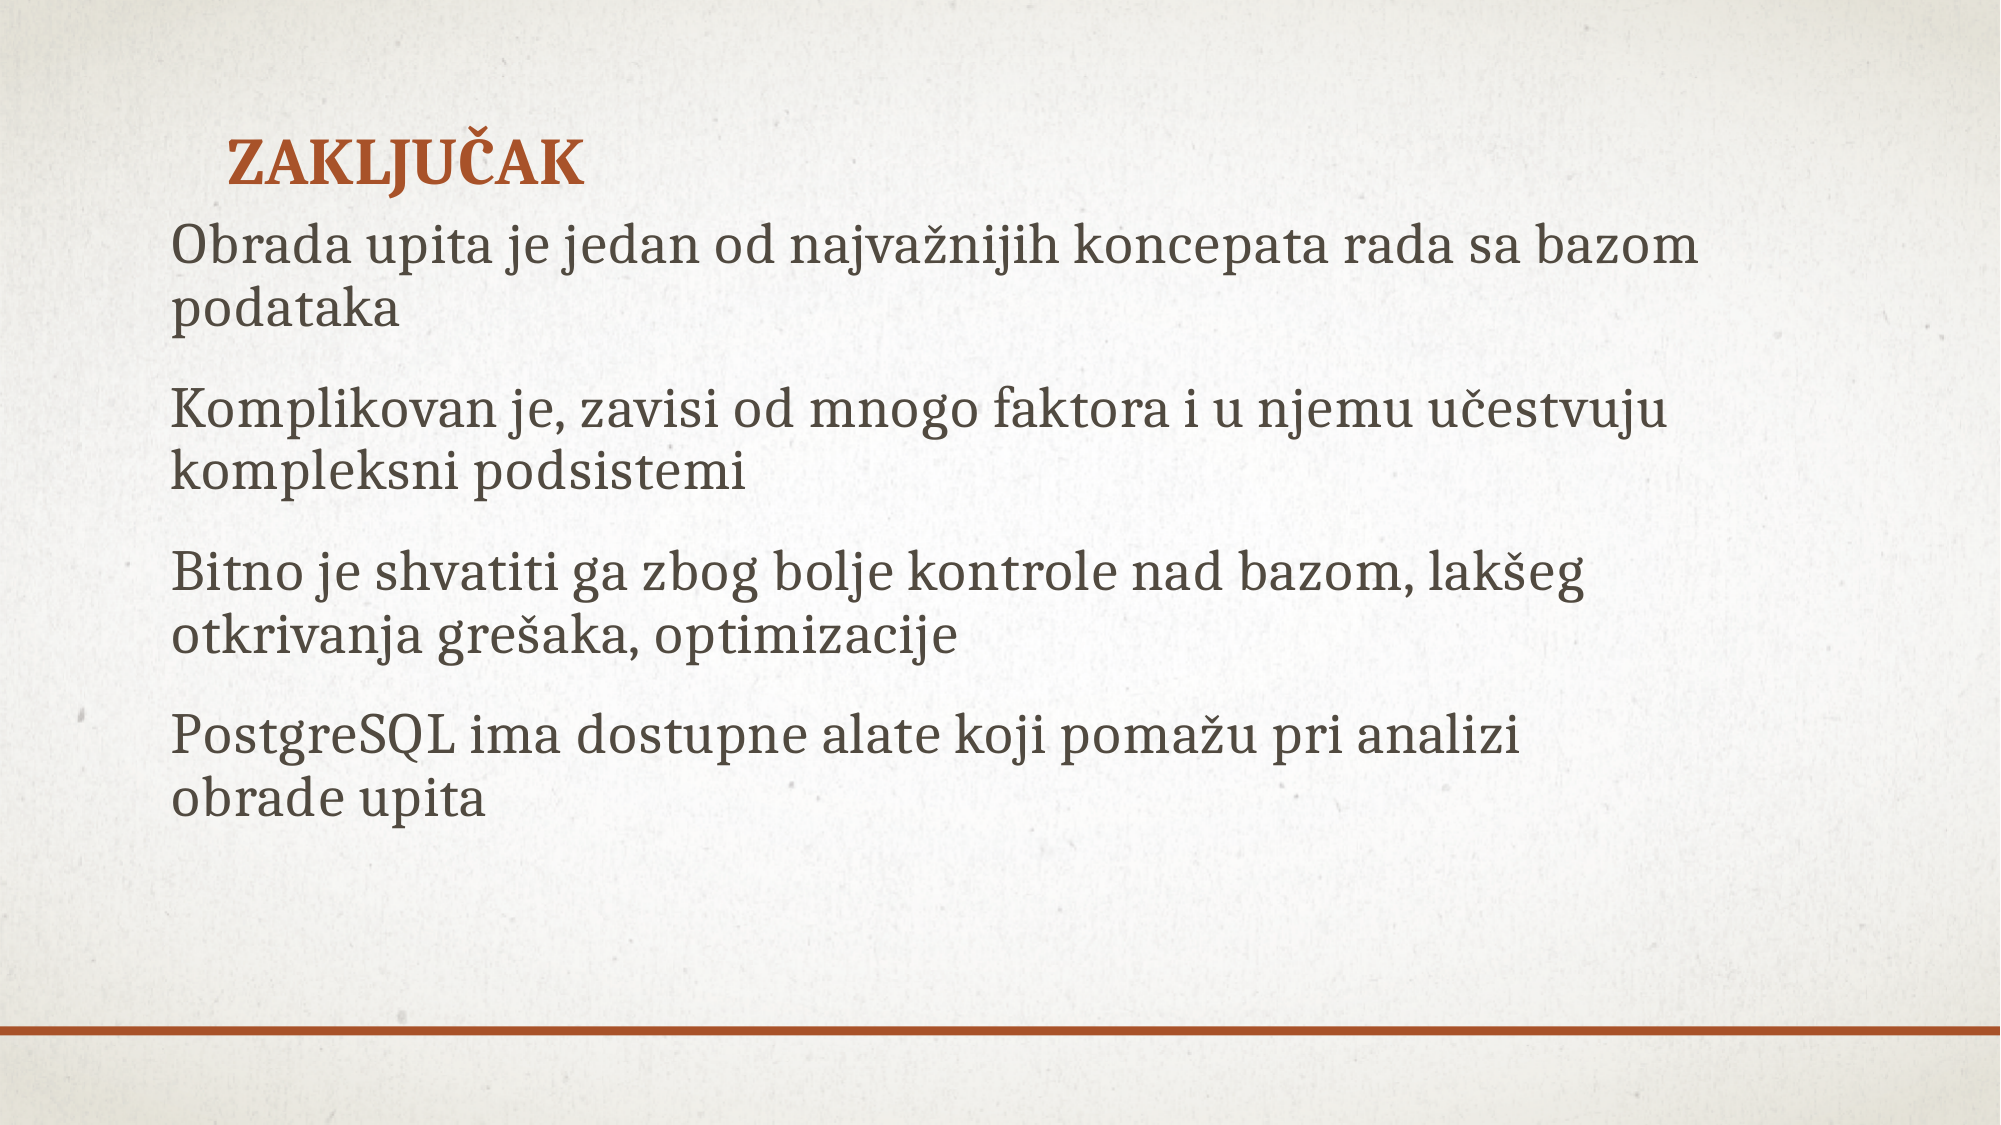

# Zaključak
Obrada upita je jedan od najvažnijih koncepata rada sa bazom podataka
Komplikovan je, zavisi od mnogo faktora i u njemu učestvuju kompleksni podsistemi
Bitno je shvatiti ga zbog bolje kontrole nad bazom, lakšeg otkrivanja grešaka, optimizacije
PostgreSQL ima dostupne alate koji pomažu pri analizi obrade upita